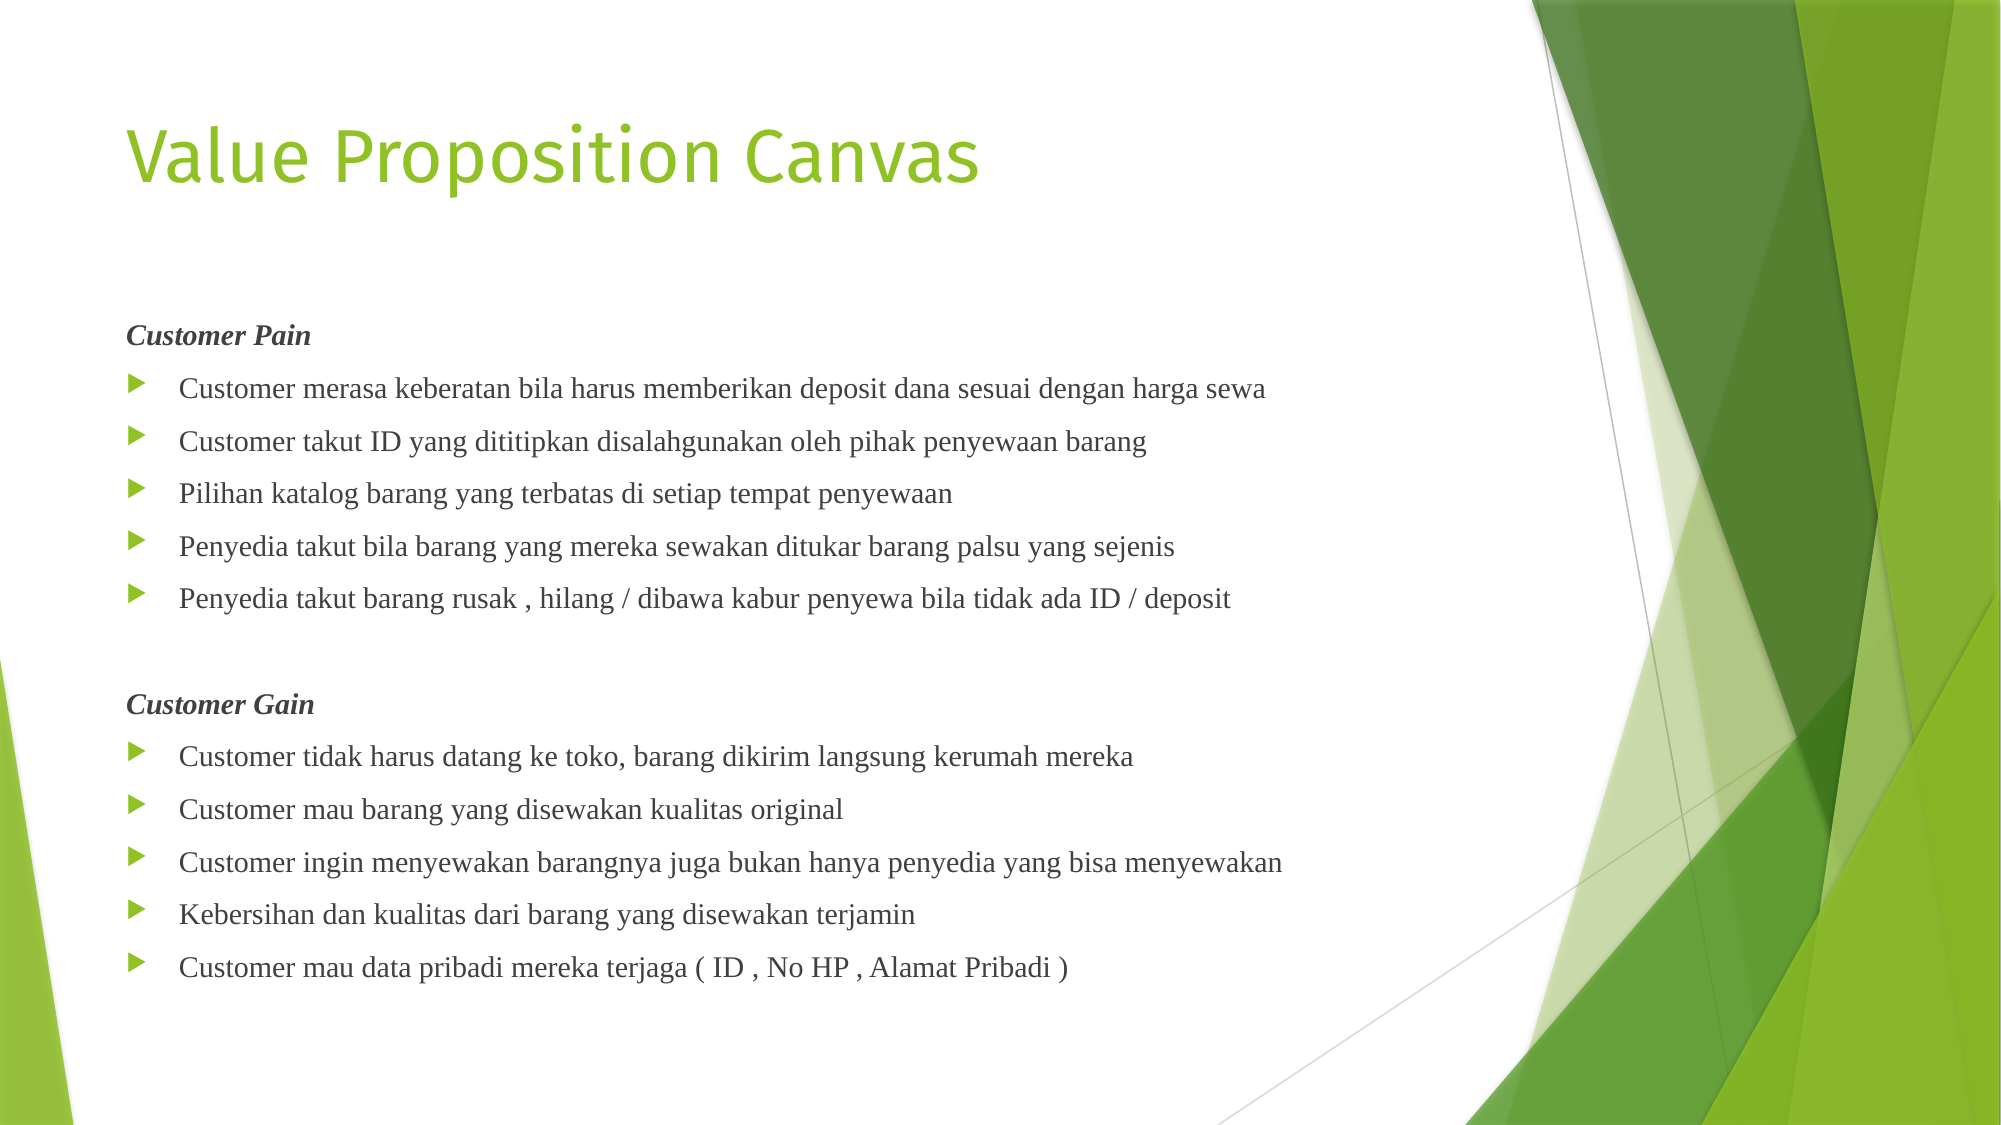

# Value Proposition Canvas

Customer Pain
Customer merasa keberatan bila harus memberikan deposit dana sesuai dengan harga sewa
Customer takut ID yang dititipkan disalahgunakan oleh pihak penyewaan barang
Pilihan katalog barang yang terbatas di setiap tempat penyewaan
Penyedia takut bila barang yang mereka sewakan ditukar barang palsu yang sejenis
Penyedia takut barang rusak , hilang / dibawa kabur penyewa bila tidak ada ID / deposit

Customer Gain
Customer tidak harus datang ke toko, barang dikirim langsung kerumah mereka
Customer mau barang yang disewakan kualitas original
Customer ingin menyewakan barangnya juga bukan hanya penyedia yang bisa menyewakan
Kebersihan dan kualitas dari barang yang disewakan terjamin
Customer mau data pribadi mereka terjaga ( ID , No HP , Alamat Pribadi )